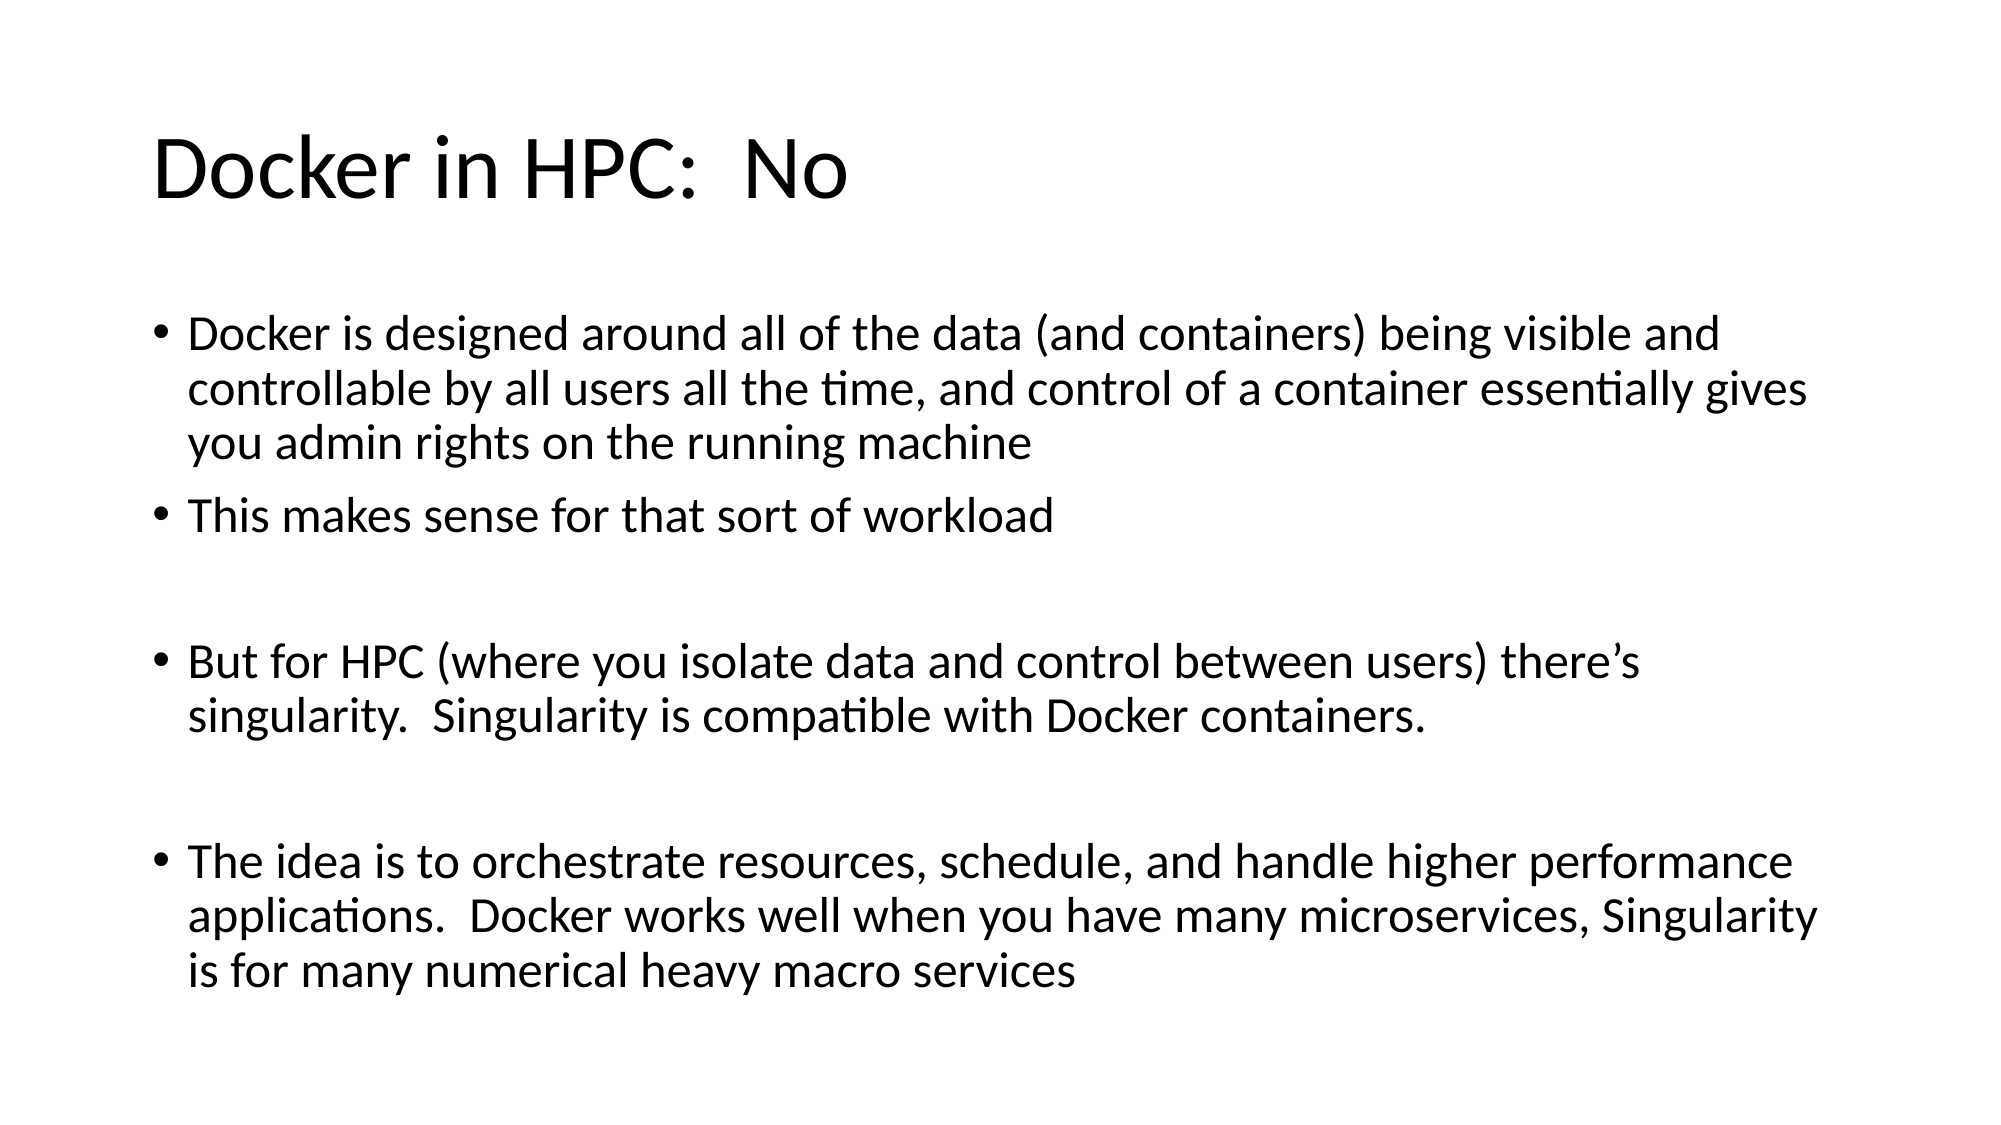

# Docker in HPC:  No
Docker is designed around all of the data (and containers) being visible and controllable by all users all the time, and control of a container essentially gives you admin rights on the running machine
This makes sense for that sort of workload

But for HPC (where you isolate data and control between users) there’s singularity.  Singularity is compatible with Docker containers.

The idea is to orchestrate resources, schedule, and handle higher performance applications.  Docker works well when you have many microservices, Singularity is for many numerical heavy macro services